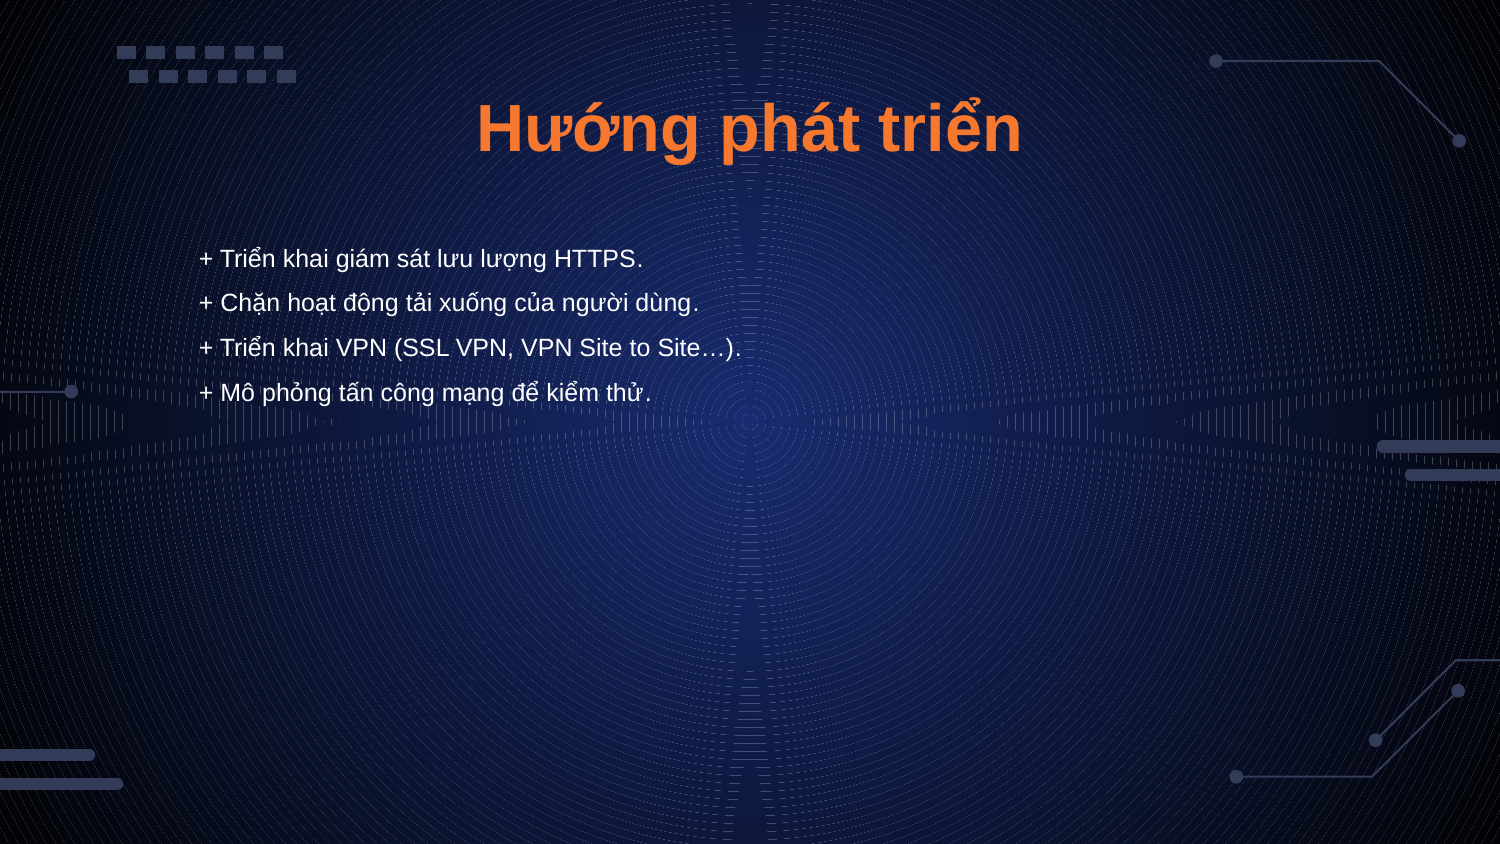

# Hướng phát triển
+ Triển khai giám sát lưu lượng HTTPS.
+ Chặn hoạt động tải xuống của người dùng.
+ Triển khai VPN (SSL VPN, VPN Site to Site…).
+ Mô phỏng tấn công mạng để kiểm thử.